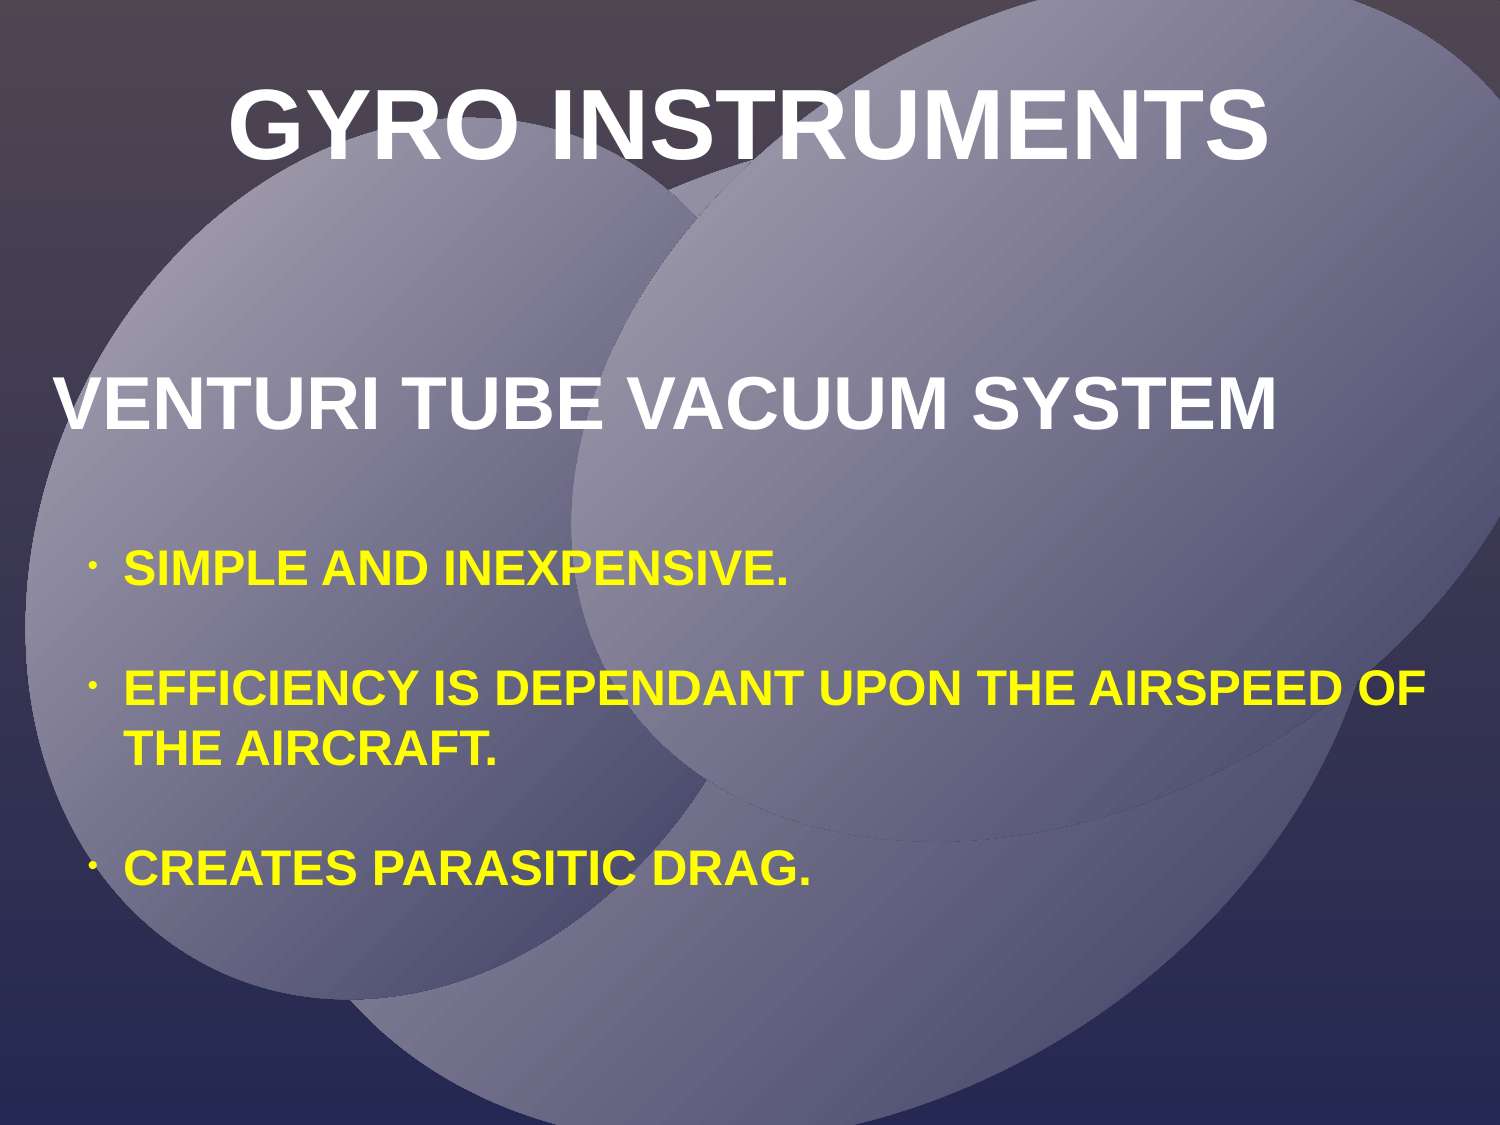

GYRO INSTRUMENTS
VENTURI TUBE VACUUM SYSTEM

SIMPLE AND INEXPENSIVE.

EFFICIENCY IS DEPENDANT UPON THE AIRSPEED OF THE AIRCRAFT.

CREATES PARASITIC DRAG.